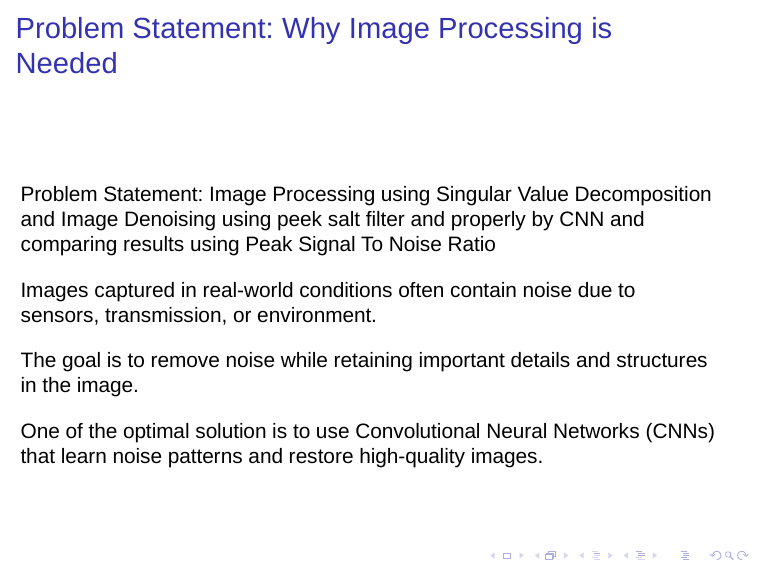

# Problem Statement: Why Image Processing is Needed

Problem Statement: Image Processing using Singular Value Decomposition and Image Denoising using peek salt filter and properly by CNN and comparing results using Peak Signal To Noise Ratio
Images captured in real-world conditions often contain noise due to sensors, transmission, or environment.
The goal is to remove noise while retaining important details and structures in the image.
One of the optimal solution is to use Convolutional Neural Networks (CNNs) that learn noise patterns and restore high-quality images.